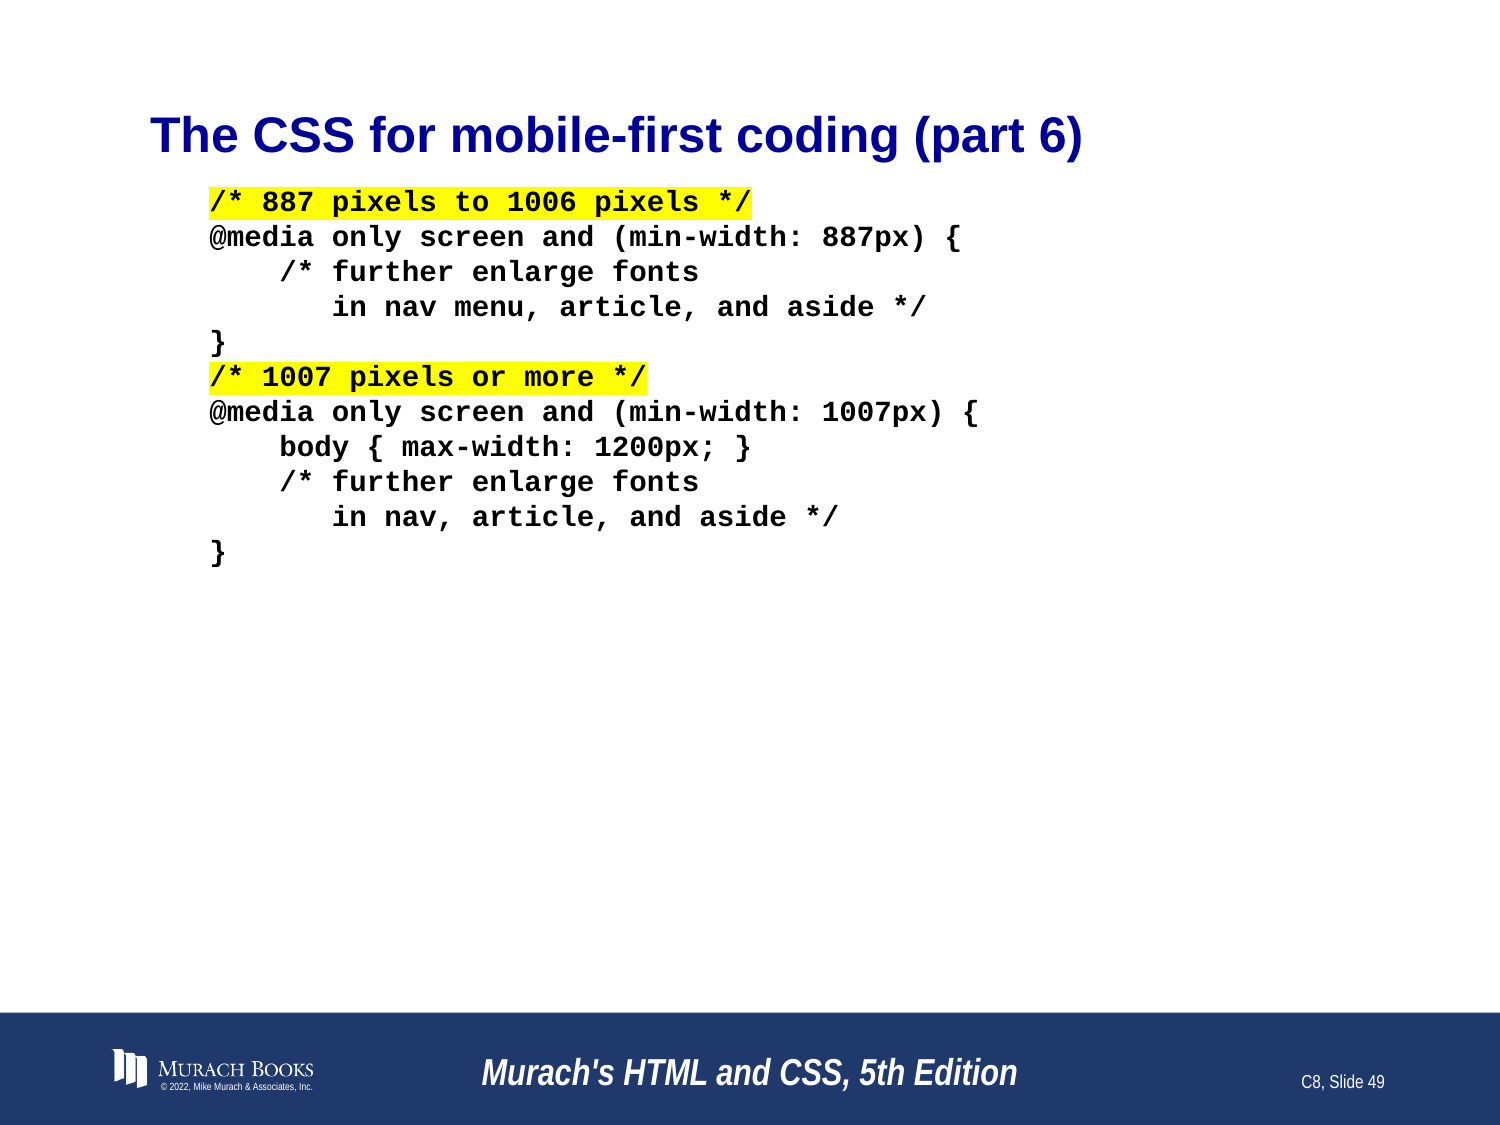

# The CSS for mobile-first coding (part 6)
/* 887 pixels to 1006 pixels */
@media only screen and (min-width: 887px) {
    /* further enlarge fonts
       in nav menu, article, and aside */
}
/* 1007 pixels or more */
@media only screen and (min-width: 1007px) {
    body { max-width: 1200px; }
    /* further enlarge fonts
       in nav, article, and aside */
}

© 2022, Mike Murach & Associates, Inc.
Murach's HTML and CSS, 5th Edition

C8, Slide 49